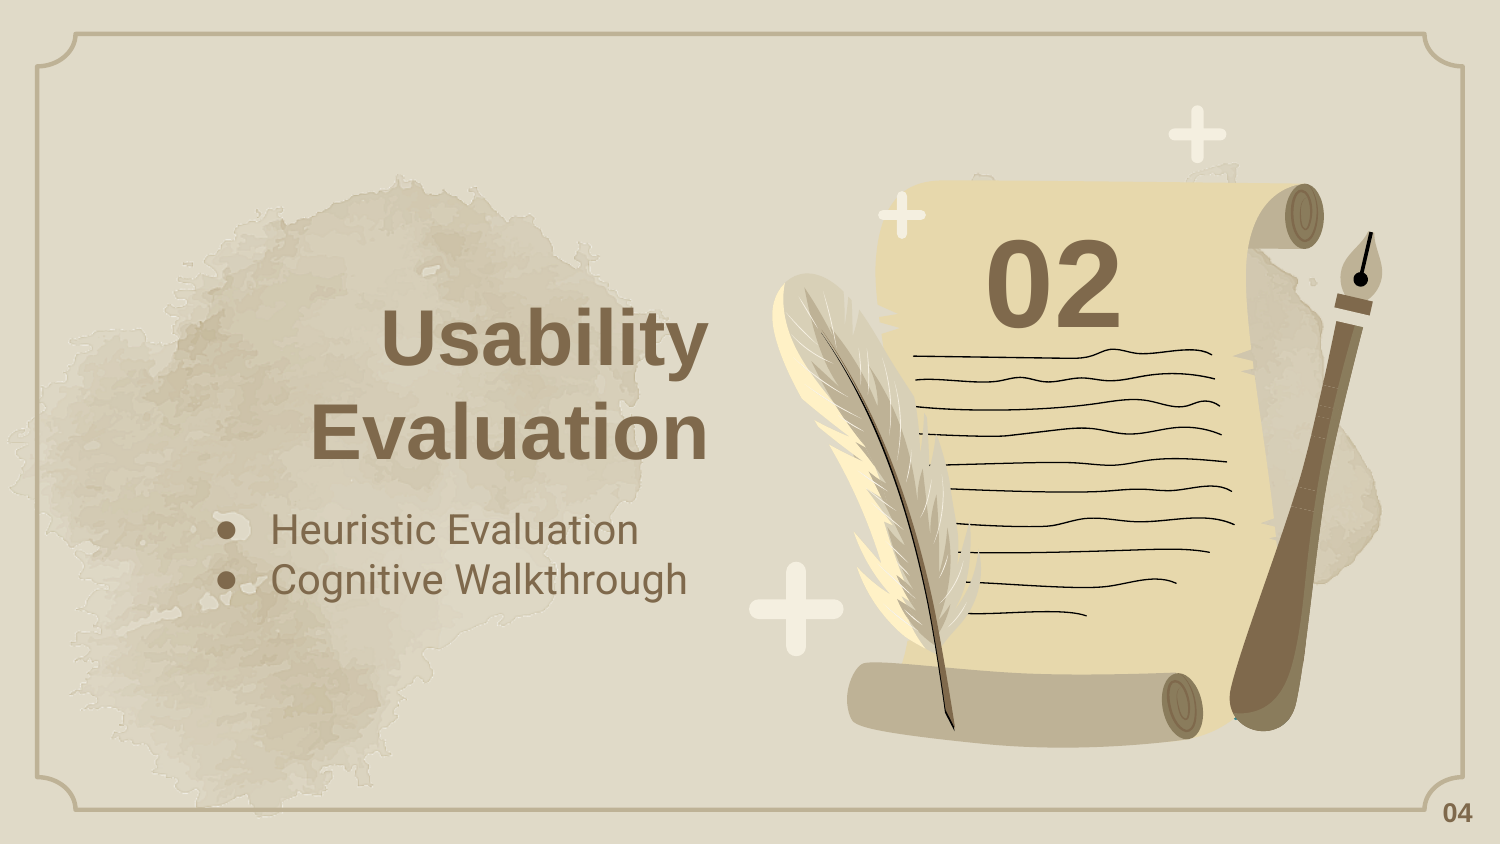

02
Usability Evaluation
Heuristic Evaluation
Cognitive Walkthrough
04